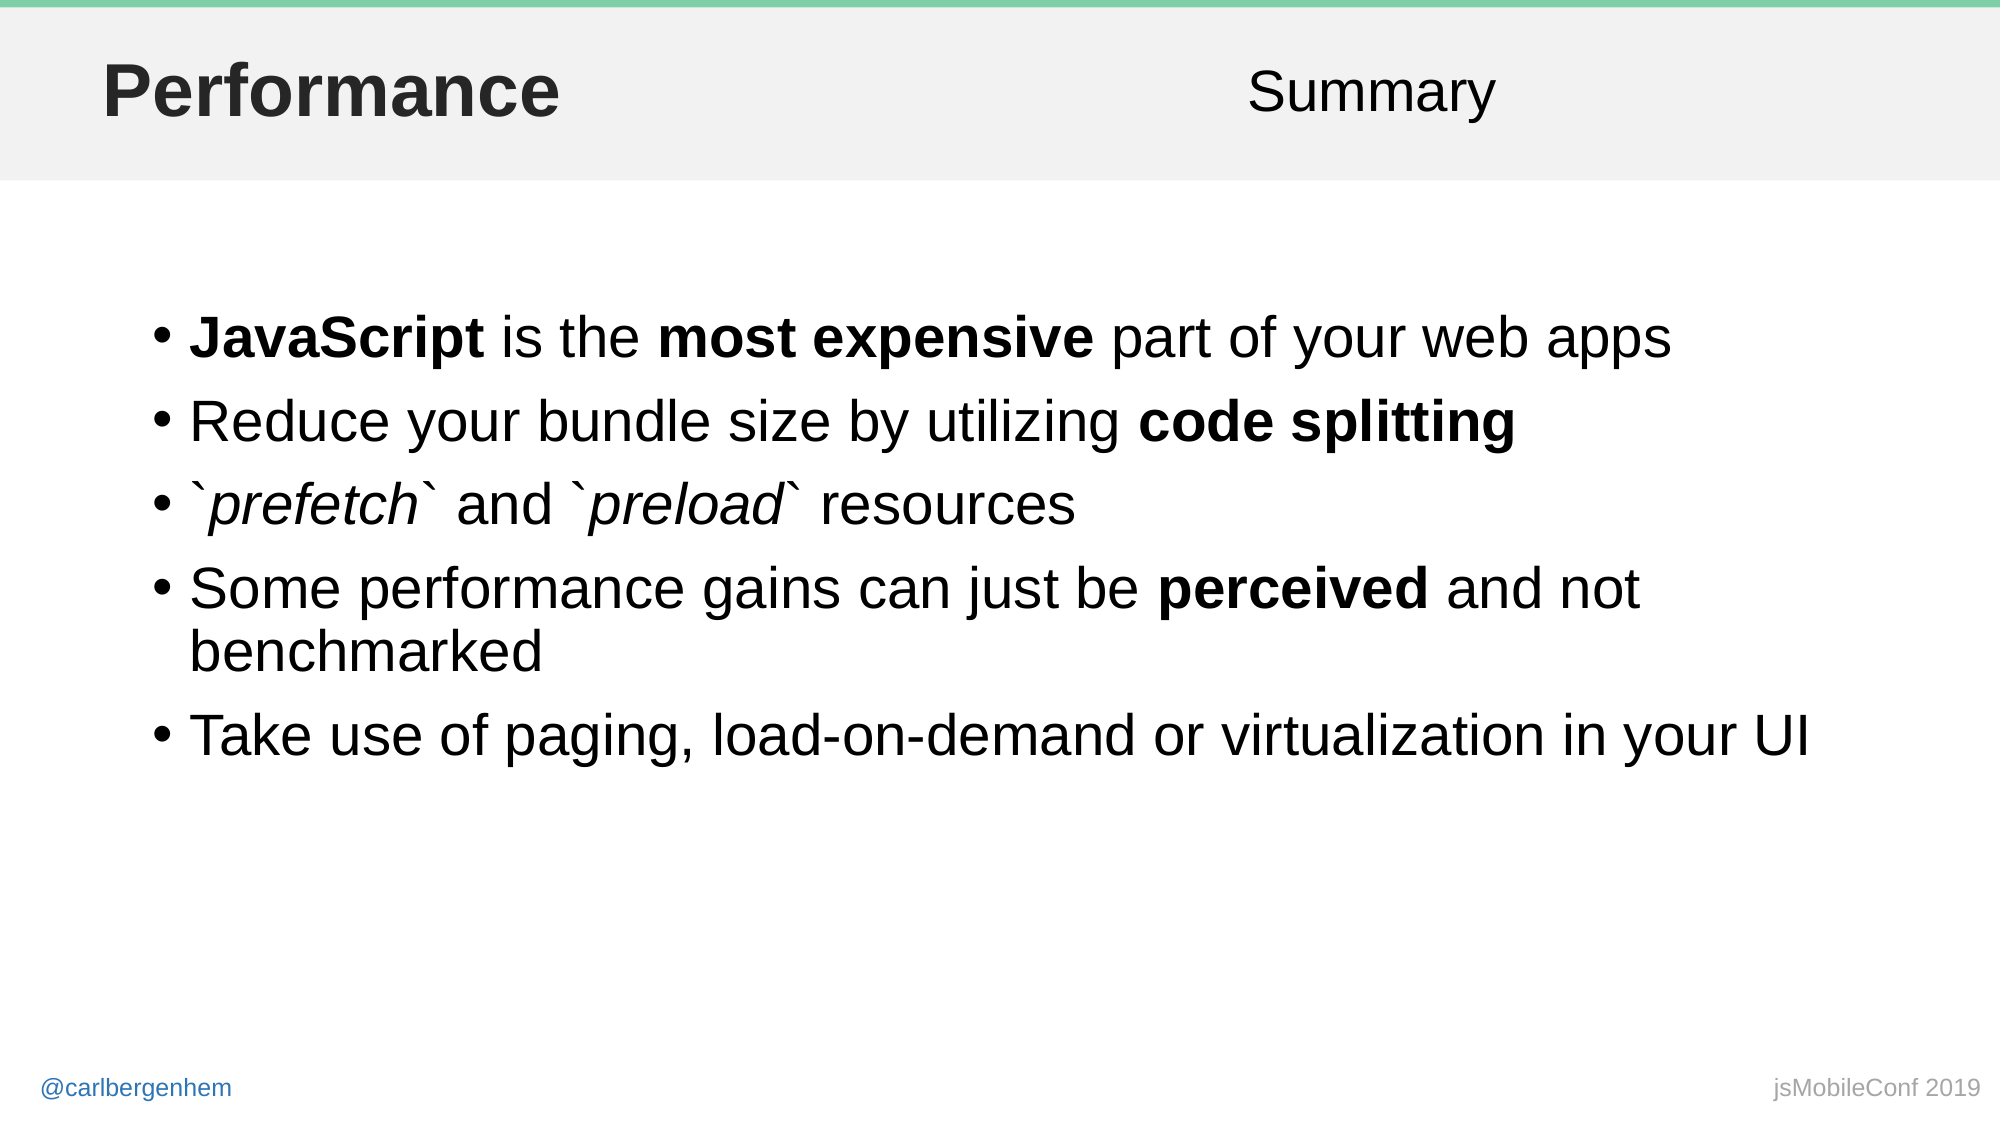

Summary
# Performance
JavaScript is the most expensive part of your web apps
Reduce your bundle size by utilizing code splitting
`prefetch` and `preload` resources
Some performance gains can just be perceived and not benchmarked
Take use of paging, load-on-demand or virtualization in your UI